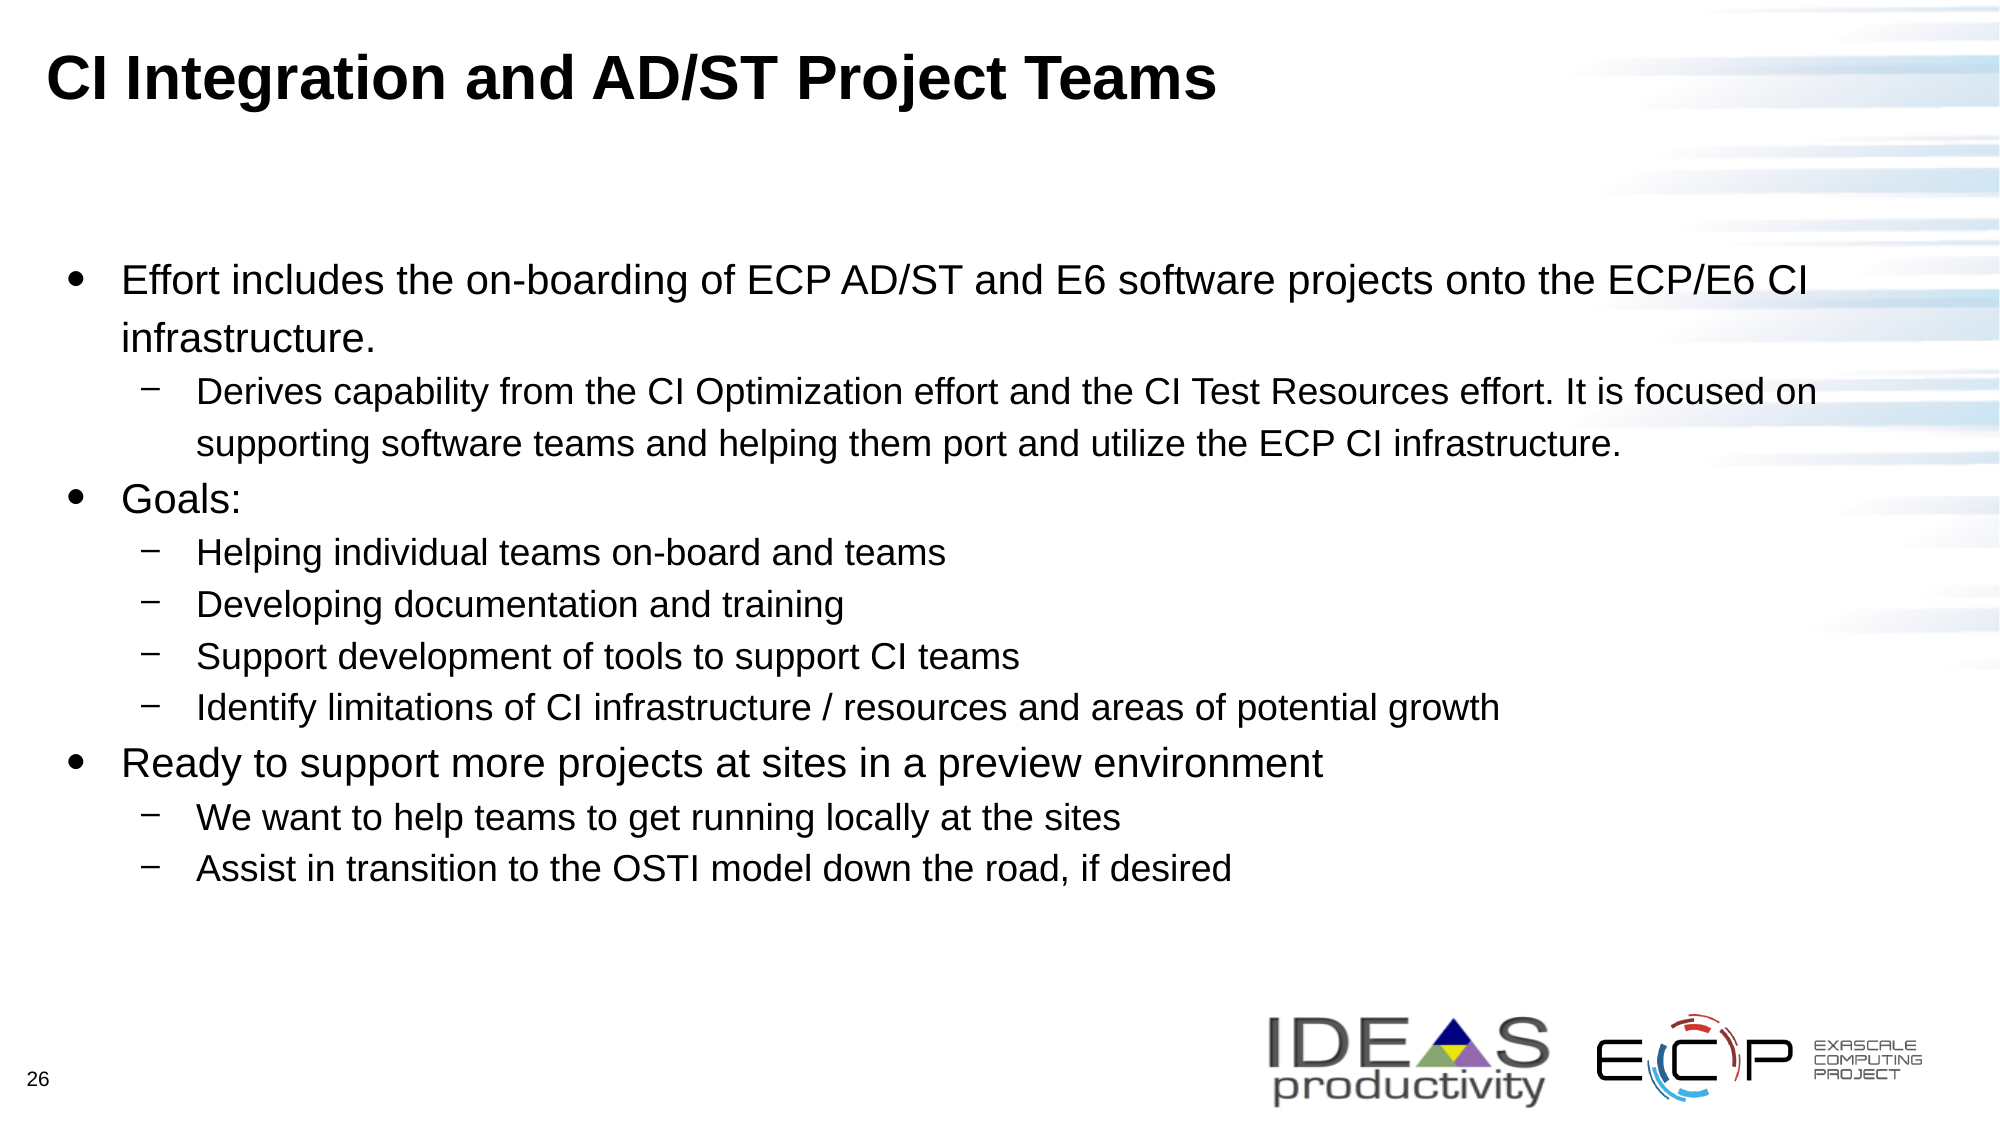

# CI Integration and AD/ST Project Teams
Effort includes the on-boarding of ECP AD/ST and E6 software projects onto the ECP/E6 CI infrastructure.
Derives capability from the CI Optimization effort and the CI Test Resources effort. It is focused on supporting software teams and helping them port and utilize the ECP CI infrastructure.
Goals:
Helping individual teams on-board and teams
Developing documentation and training
Support development of tools to support CI teams
Identify limitations of CI infrastructure / resources and areas of potential growth
Ready to support more projects at sites in a preview environment
We want to help teams to get running locally at the sites
Assist in transition to the OSTI model down the road, if desired